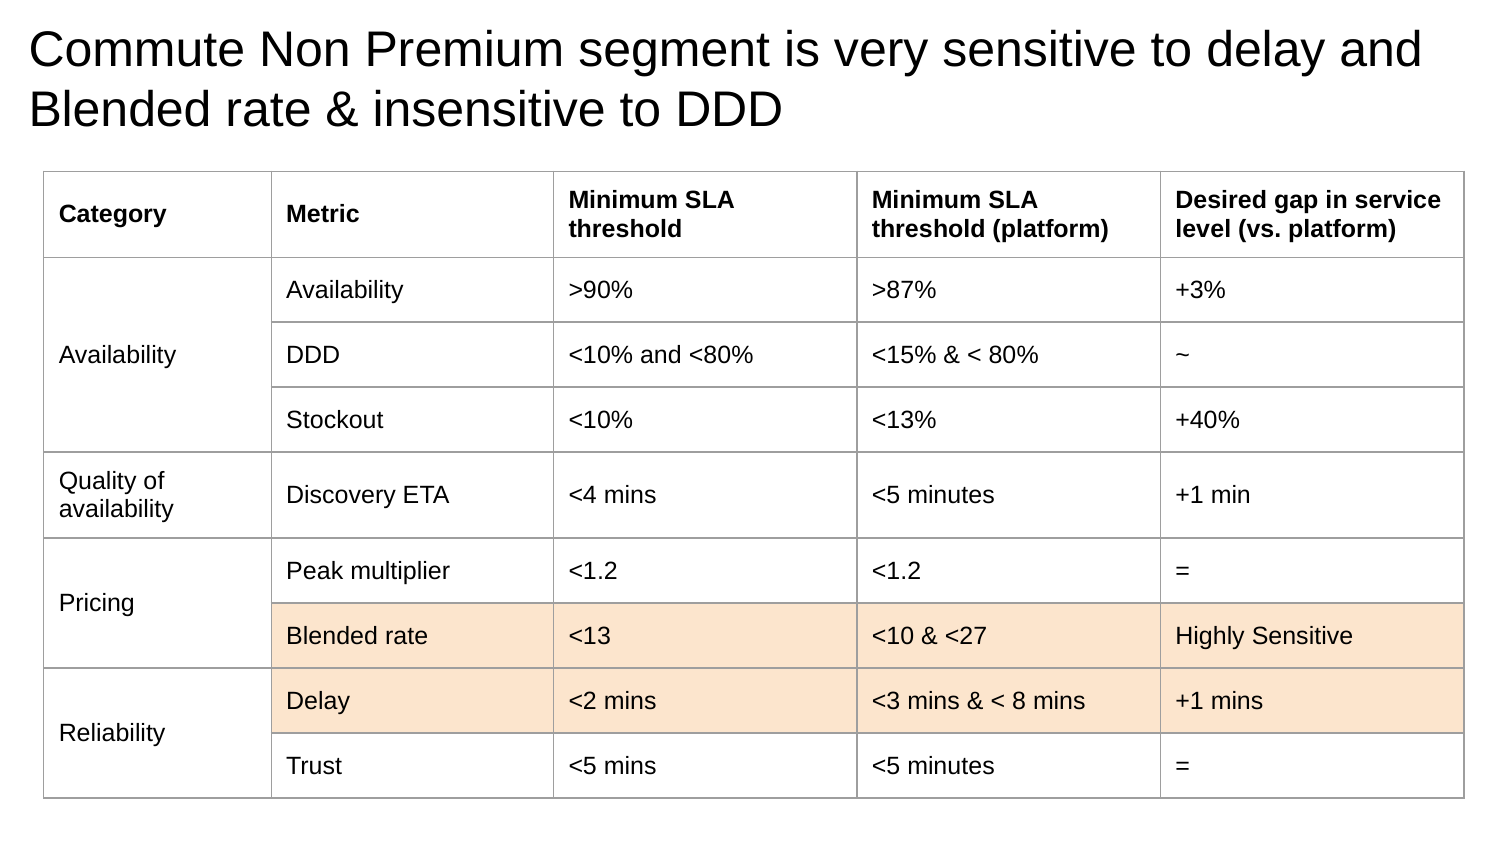

# Commute Non Premium segment is very sensitive to delay and Blended rate & insensitive to DDD
| Category | Metric | Minimum SLA threshold | Minimum SLA threshold (platform) | Desired gap in service level (vs. platform) |
| --- | --- | --- | --- | --- |
| Availability | Availability | >90% | >87% | +3% |
|  | DDD | <10% and <80% | <15% & < 80% | ~ |
|  | Stockout | <10% | <13% | +40% |
| Quality of availability | Discovery ETA | <4 mins | <5 minutes | +1 min |
| Pricing | Peak multiplier | <1.2 | <1.2 | = |
|  | Blended rate | <13 | <10 & <27 | Highly Sensitive |
| Reliability | Delay | <2 mins | <3 mins & < 8 mins | +1 mins |
|  | Trust | <5 mins | <5 minutes | = |